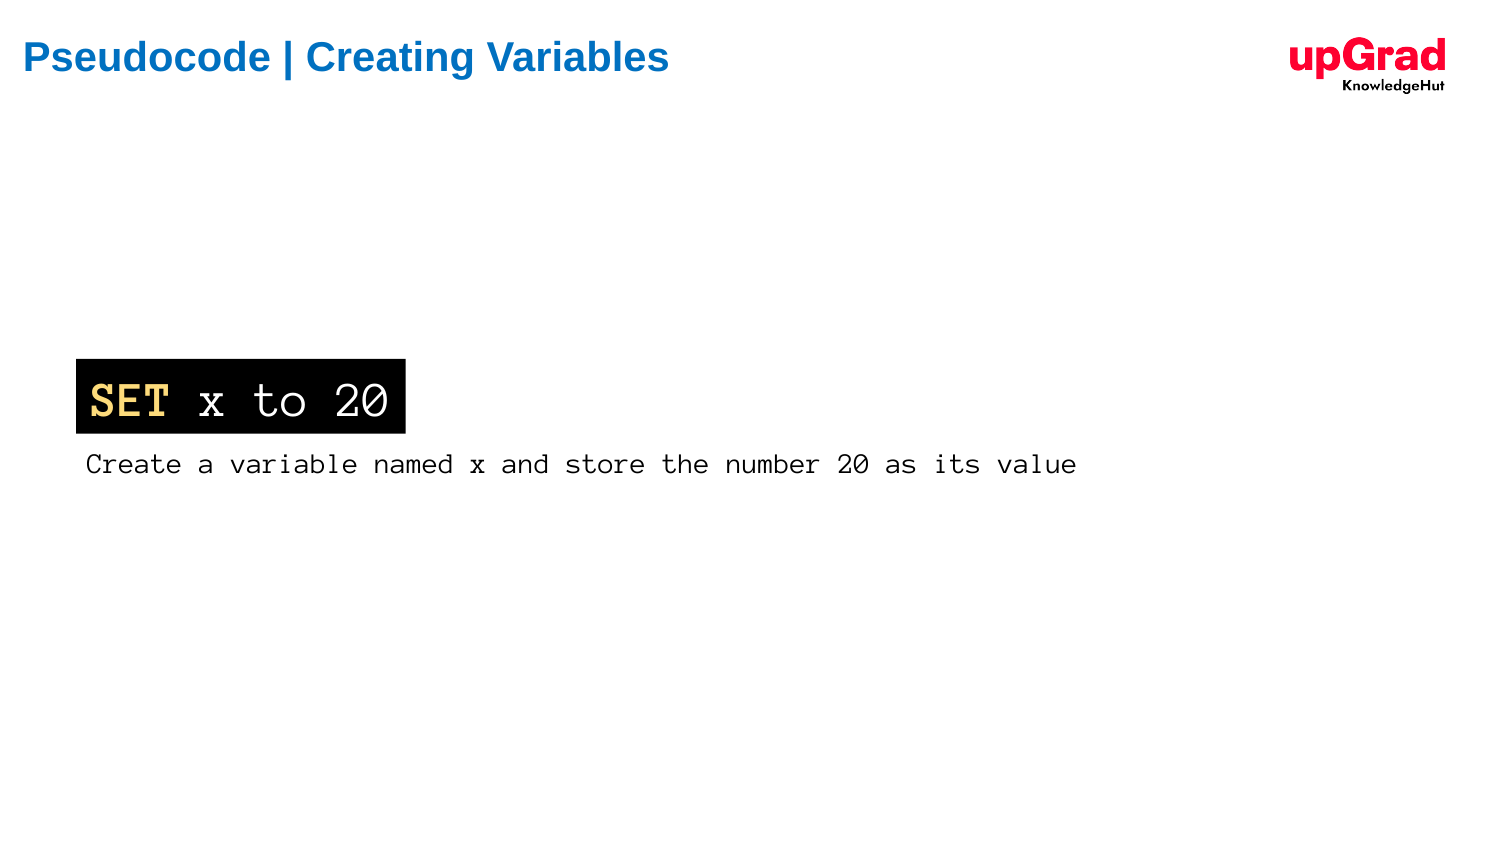

# Pseudocode | Creating Variables
SET x to 20
Create a variable named x and store the number 20 as its value